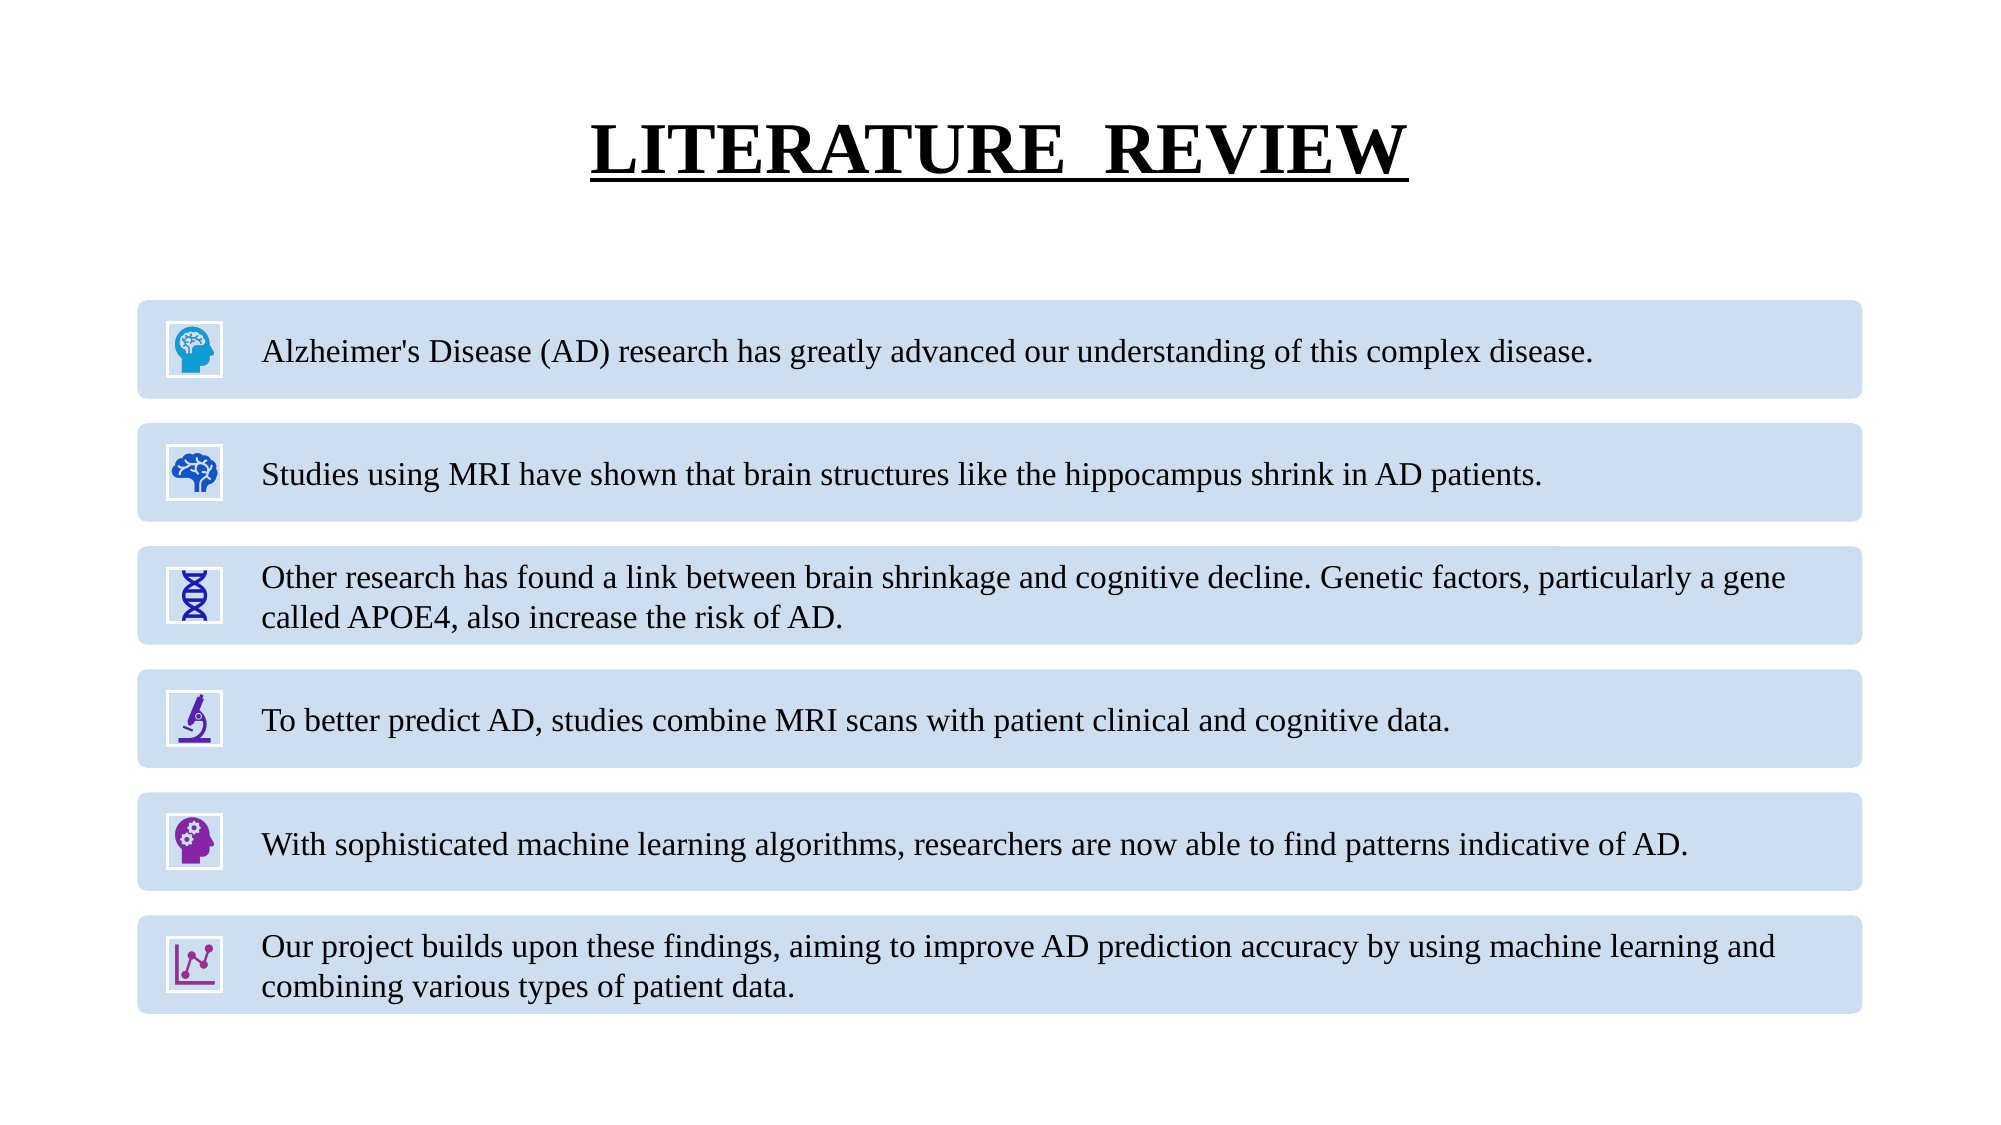

LITERATURE  REVIEW
Alzheimer's Disease (AD) research has greatly advanced our understanding of this complex disease.
Studies using MRI have shown that brain structures like the hippocampus shrink in AD patients.
Other research has found a link between brain shrinkage and cognitive decline. Genetic factors, particularly a gene called APOE4, also increase the risk of AD.
To better predict AD, studies combine MRI scans with patient clinical and cognitive data.
With sophisticated machine learning algorithms, researchers are now able to find patterns indicative of AD.
Our project builds upon these findings, aiming to improve AD prediction accuracy by using machine learning and combining various types of patient data.